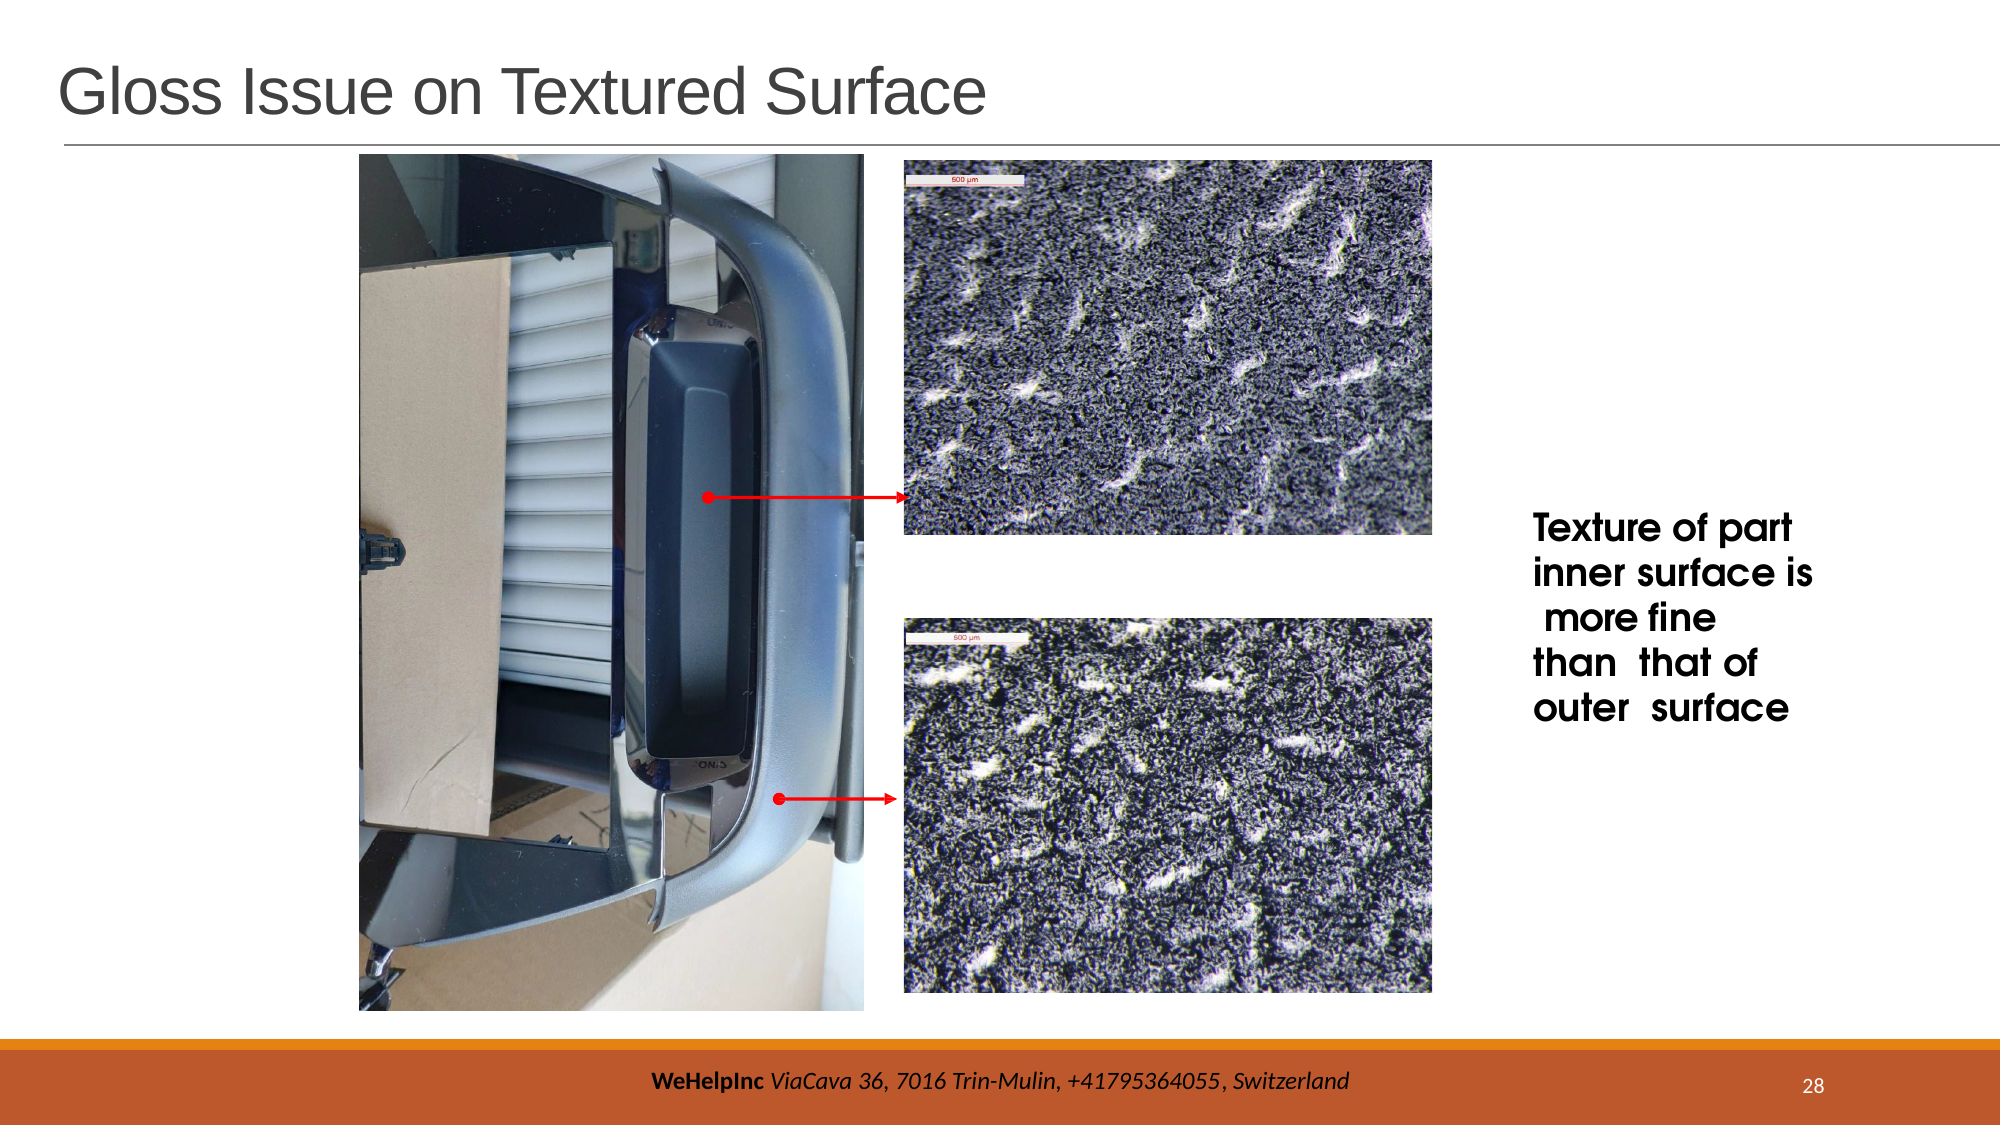

# Gloss Issue on Textured Surface

Texture of part  inner surface is  more fine than  that of outer  surface

28